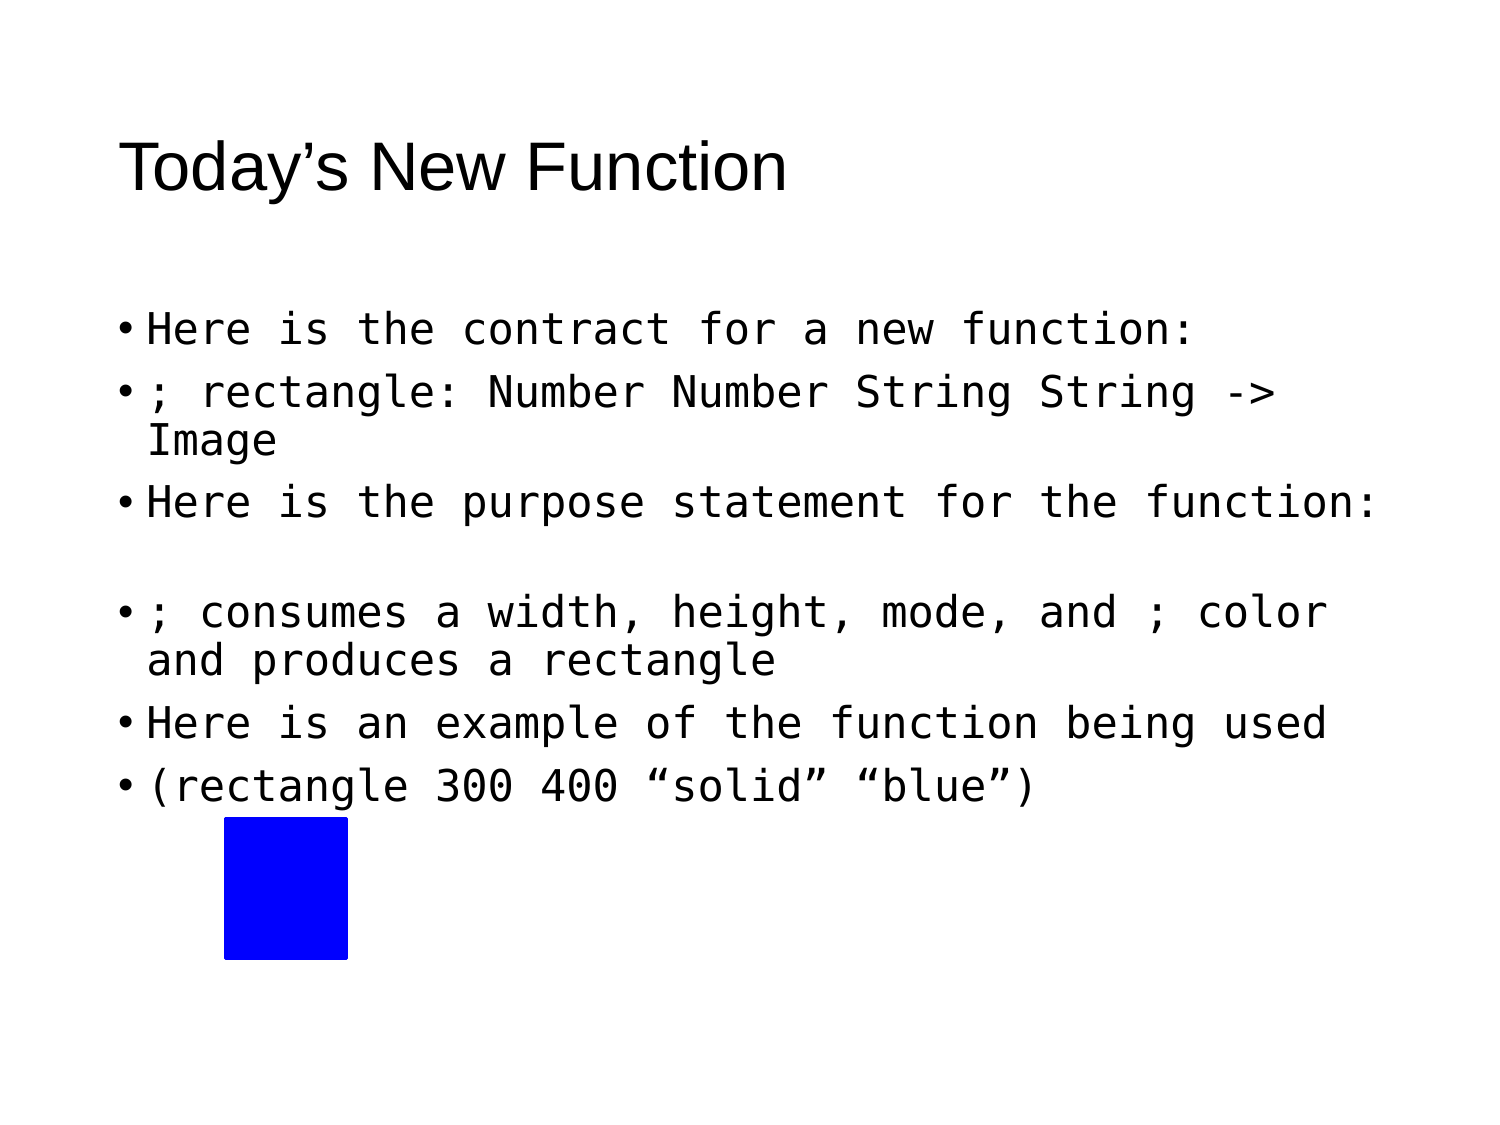

# Today’s New Function
Here is the contract for a new function:
; rectangle: Number Number String String -> Image
Here is the purpose statement for the function:
; consumes a width, height, mode, and ; color and produces a rectangle
Here is an example of the function being used
(rectangle 300 400 “solid” “blue”)